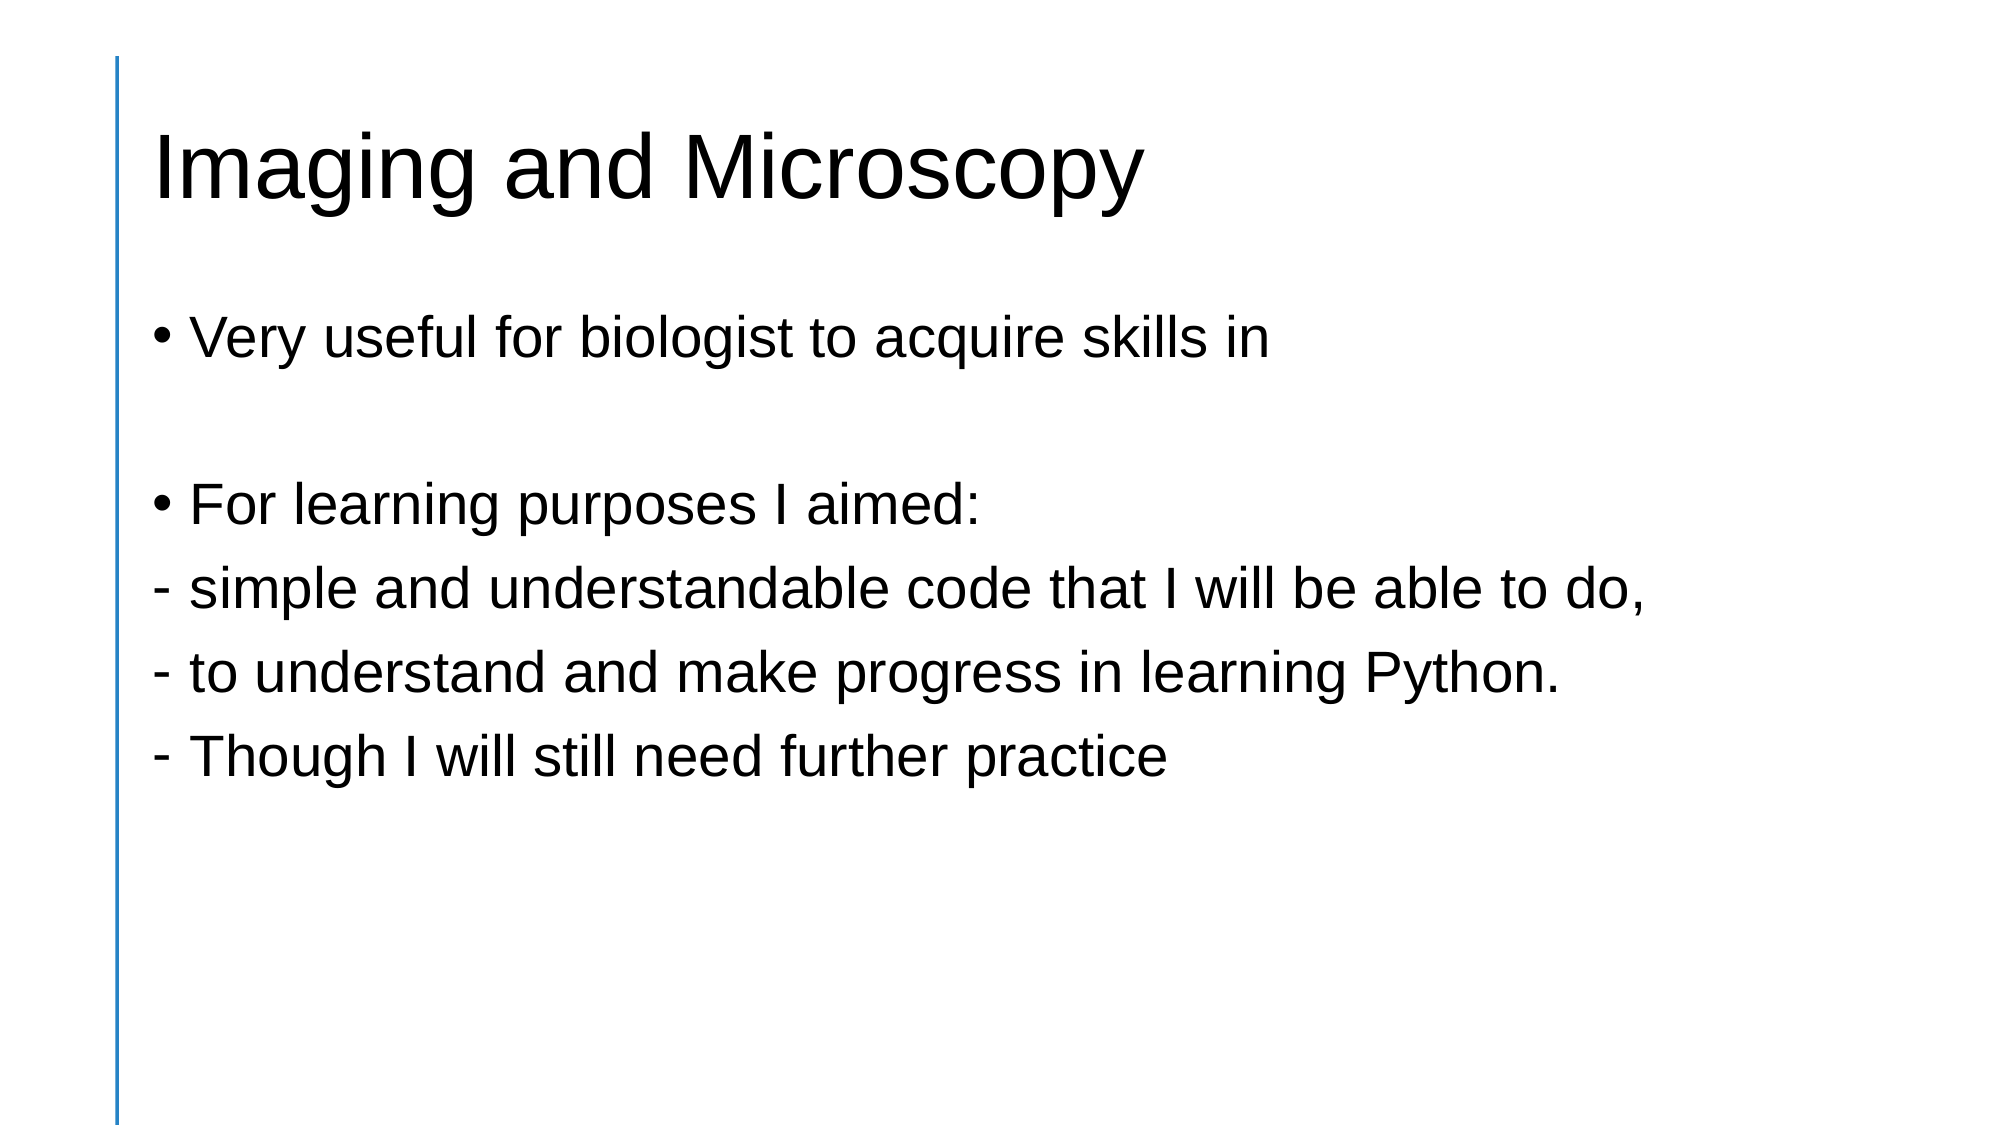

# Imaging and Microscopy
Very useful for biologist to acquire skills in

For learning purposes I aimed:
simple and understandable code that I will be able to do,
to understand and make progress in learning Python.
Though I will still need further practice